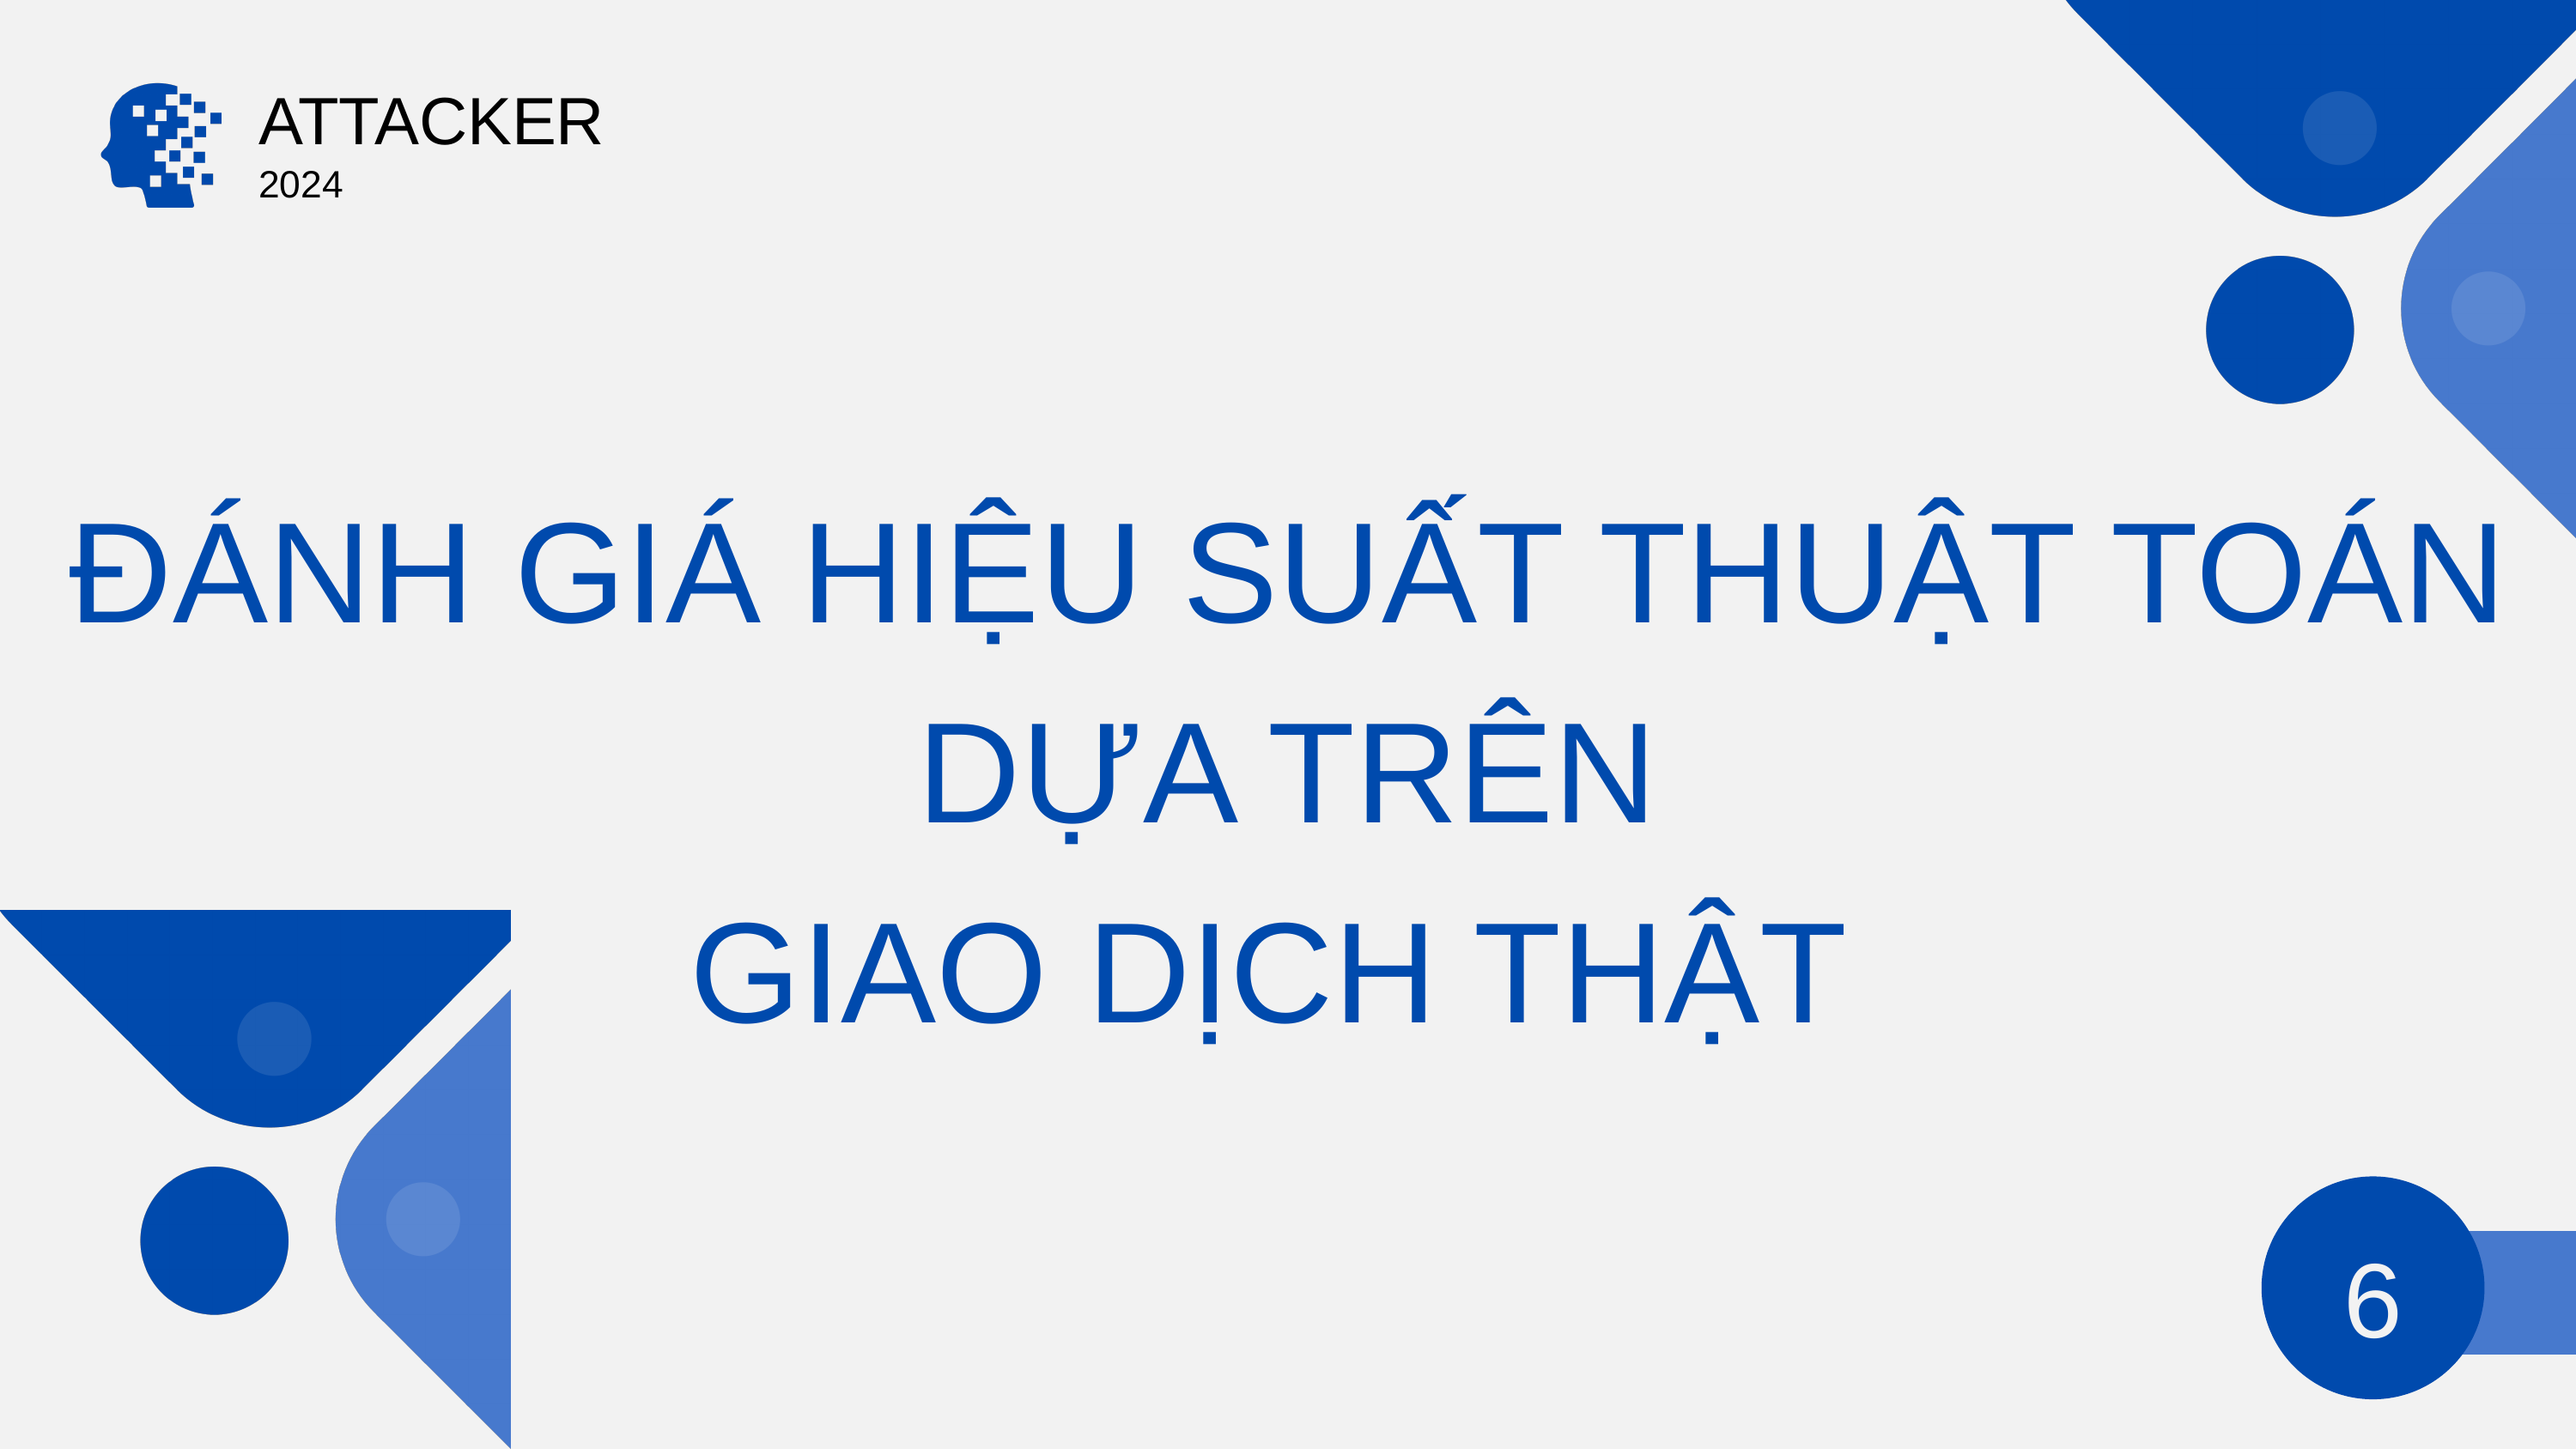

ATTACKER
2024
ĐÁNH GIÁ HIỆU SUẤT THUẬT TOÁN DỰA TRÊN
GIAO DỊCH THẬT

6